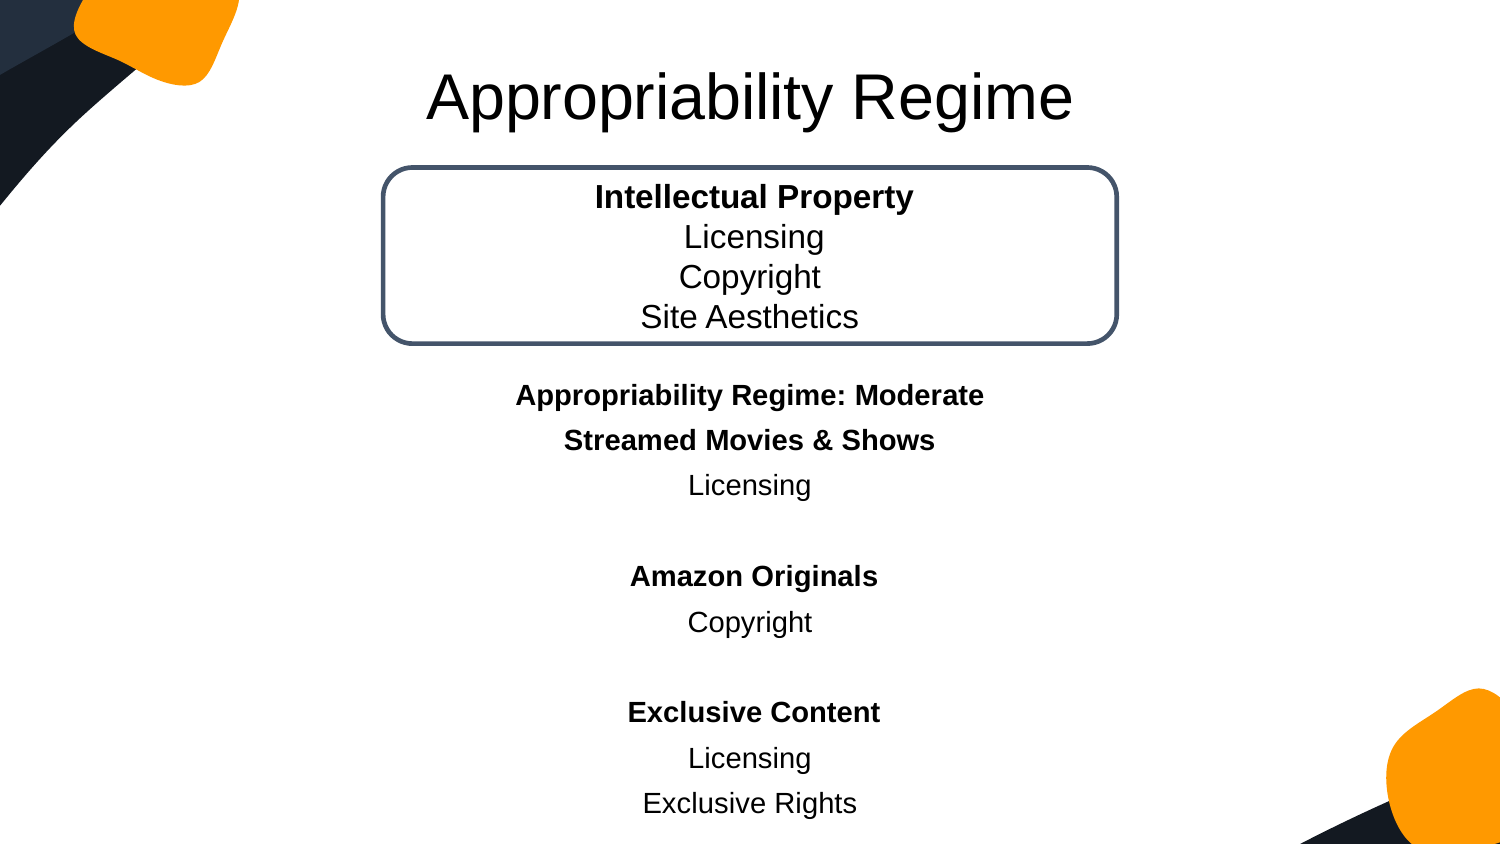

Appropriability Regime
 Intellectual Property
 Licensing
Copyright
Site Aesthetics
Appropriability Regime: Moderate
Streamed Movies & Shows
Licensing

 Amazon Originals
Copyright

 Exclusive Content
Licensing
Exclusive Rights